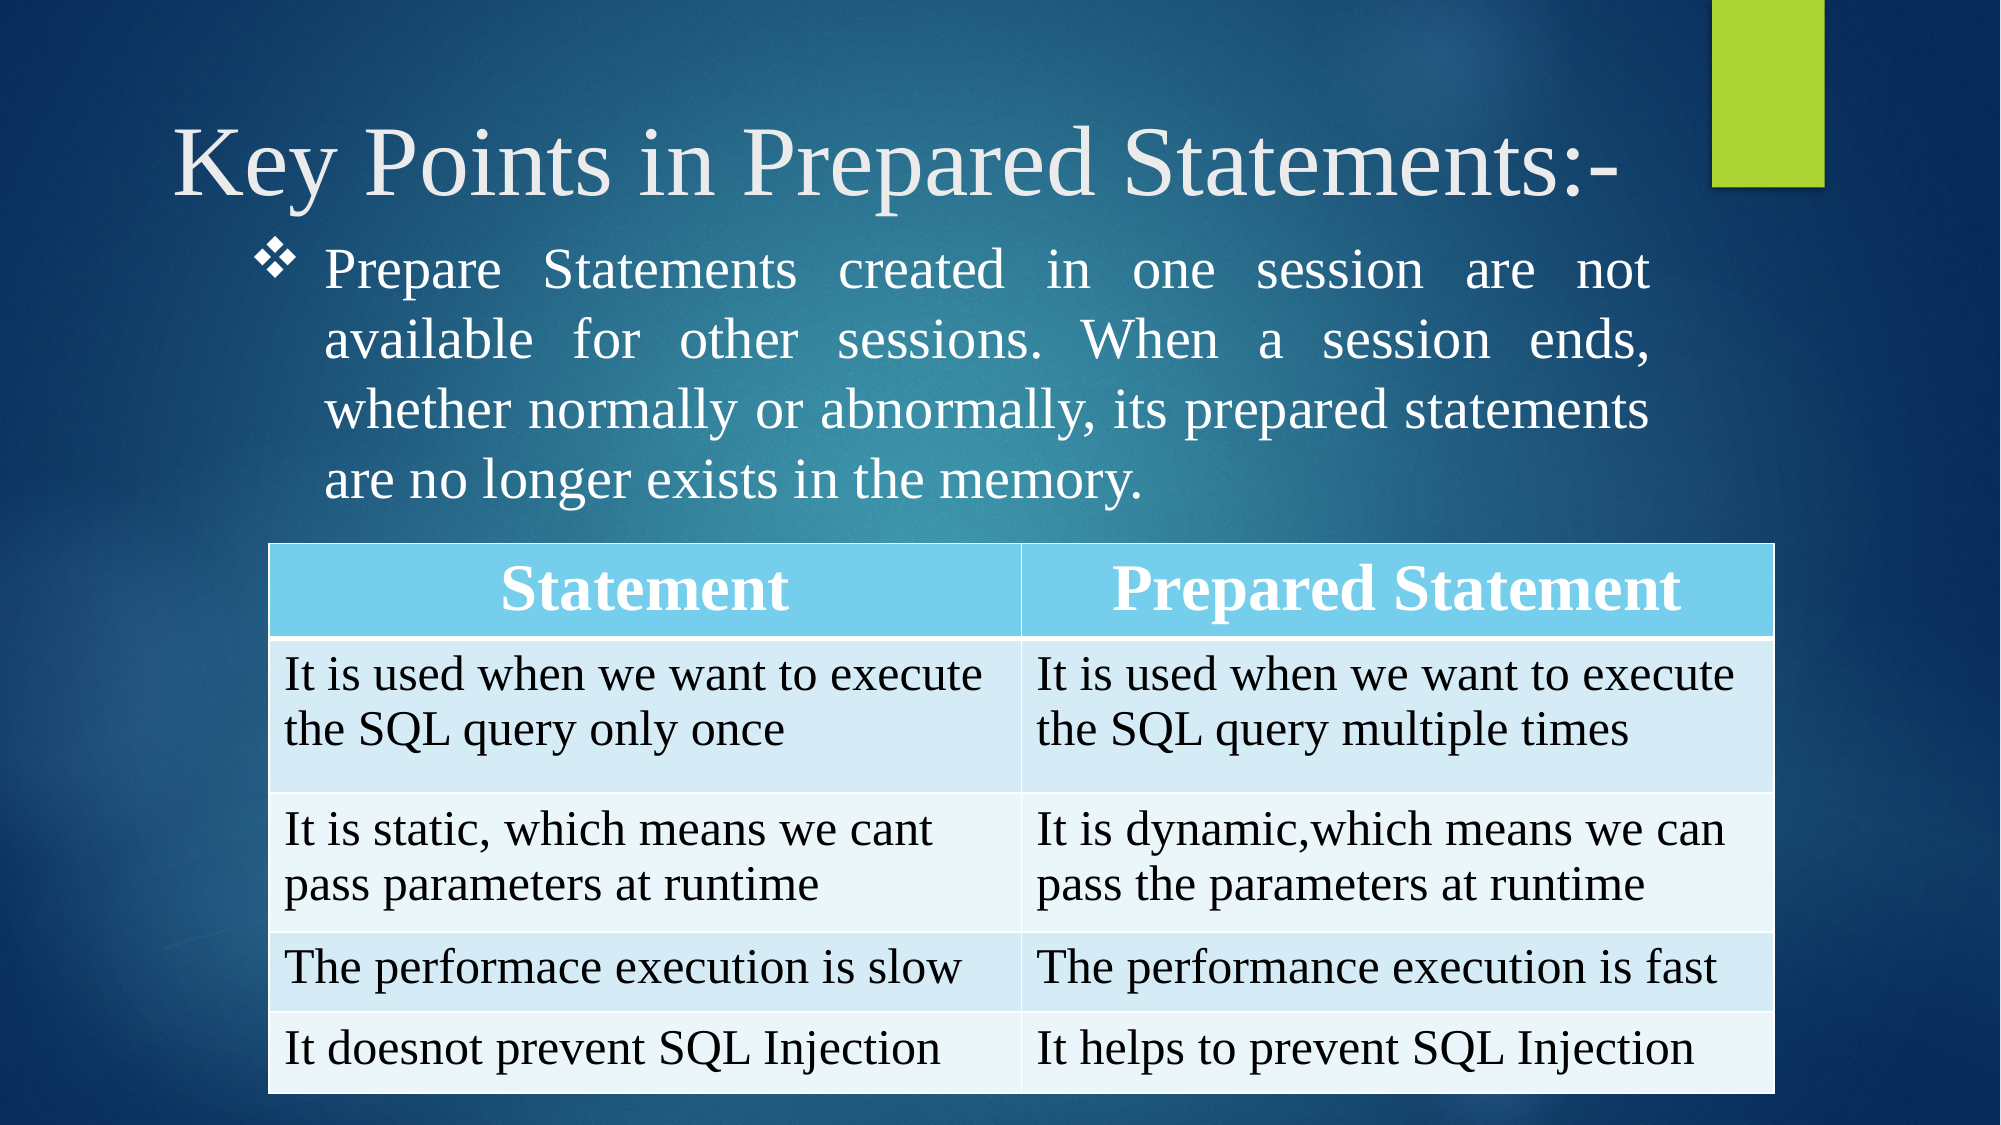

# Key Points in Prepared Statements:-
Prepare Statements created in one session are not available for other sessions. When a session ends, whether normally or abnormally, its prepared statements are no longer exists in the memory.

| Statement | Prepared Statement |
| --- | --- |
| It is used when we want to execute the SQL query only once | It is used when we want to execute the SQL query multiple times |
| It is static, which means we cant pass parameters at runtime | It is dynamic,which means we can pass the parameters at runtime |
| The performace execution is slow | The performance execution is fast |
| It doesnot prevent SQL Injection | It helps to prevent SQL Injection |